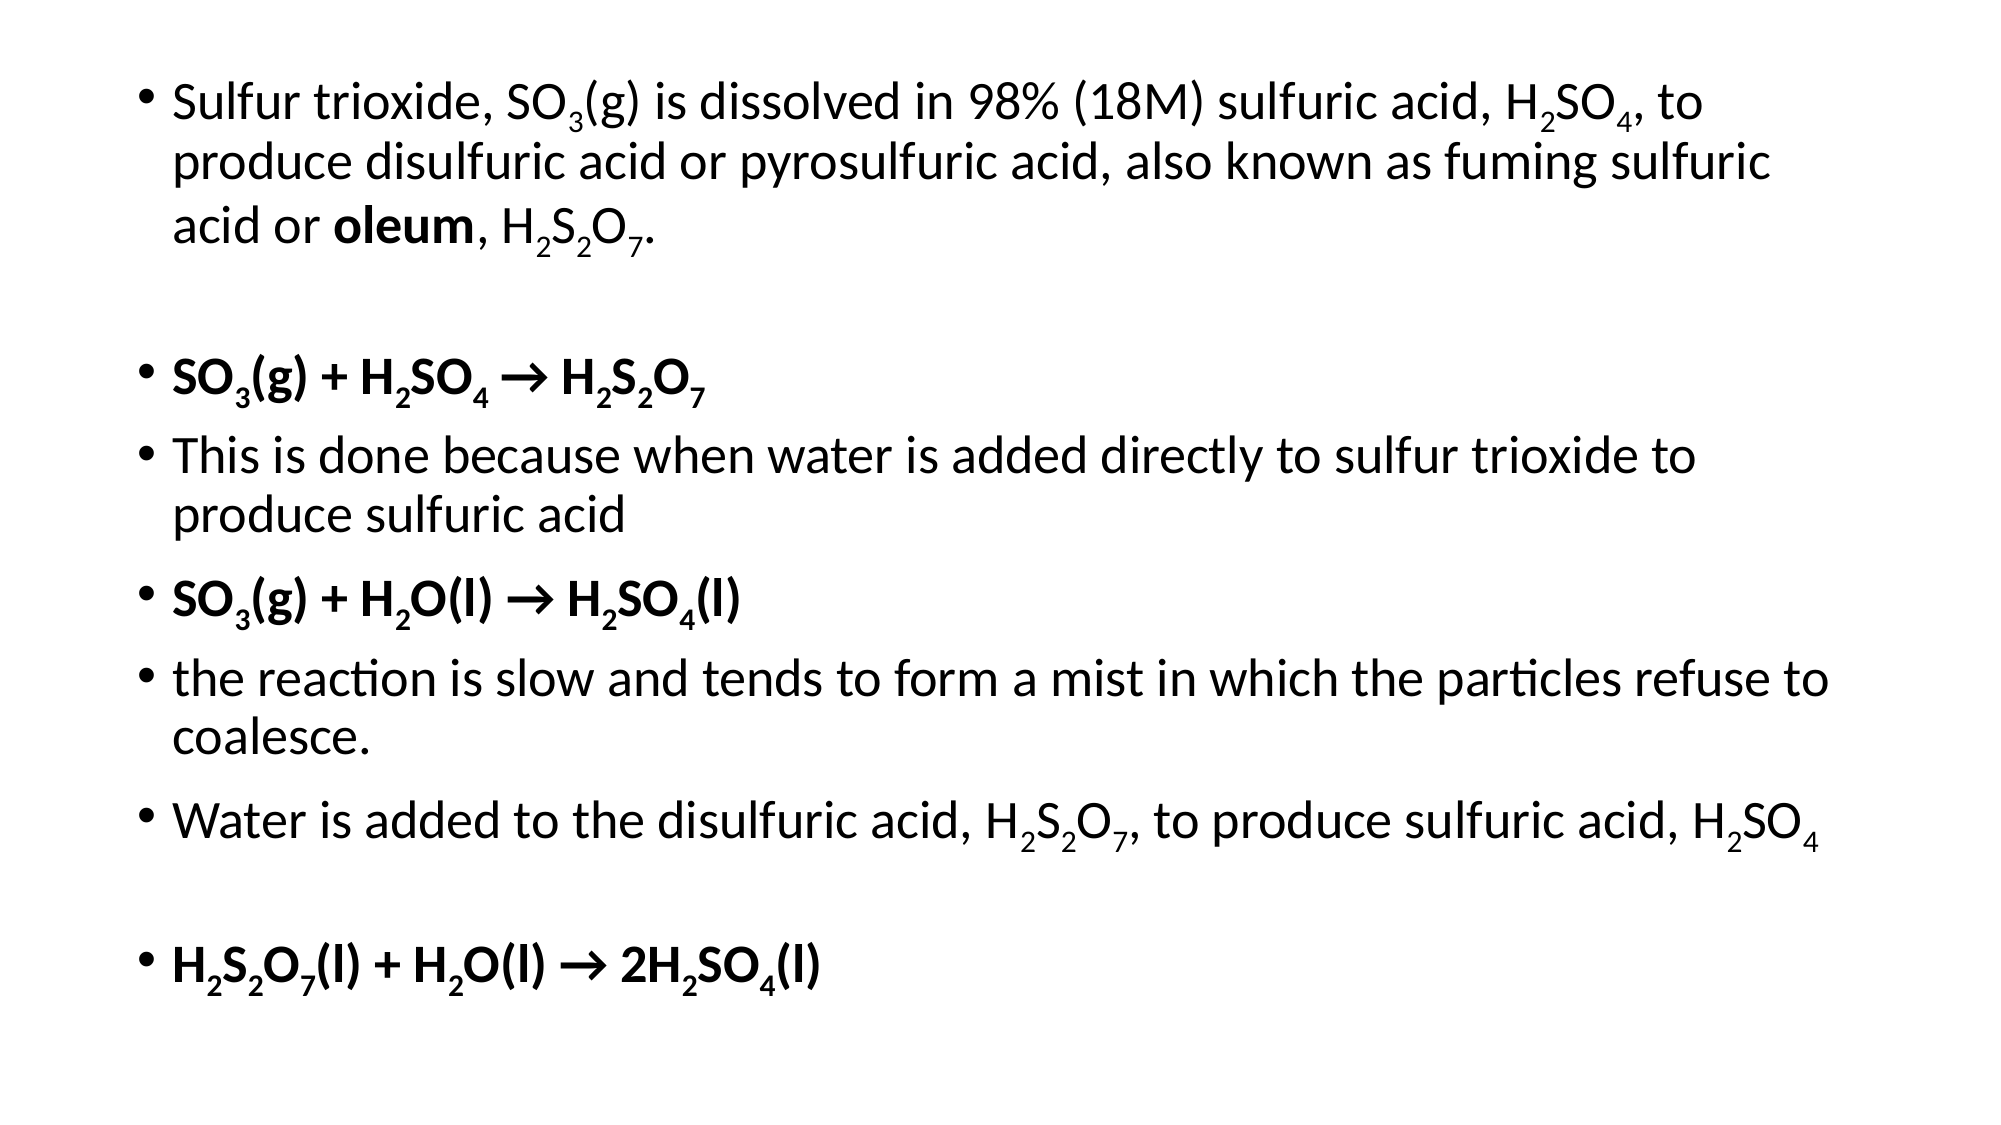

Sulfur trioxide, SO3(g) is dissolved in 98% (18M) sulfuric acid, H2SO4, to produce disulfuric acid or pyrosulfuric acid, also known as fuming sulfuric acid or oleum, H2S2O7.
SO3(g) + H2SO4 → H2S2O7
This is done because when water is added directly to sulfur trioxide to produce sulfuric acid
SO3(g) + H2O(l) → H2SO4(l)
the reaction is slow and tends to form a mist in which the particles refuse to coalesce.
Water is added to the disulfuric acid, H2S2O7, to produce sulfuric acid, H2SO4
H2S2O7(l) + H2O(l) → 2H2SO4(l)

#